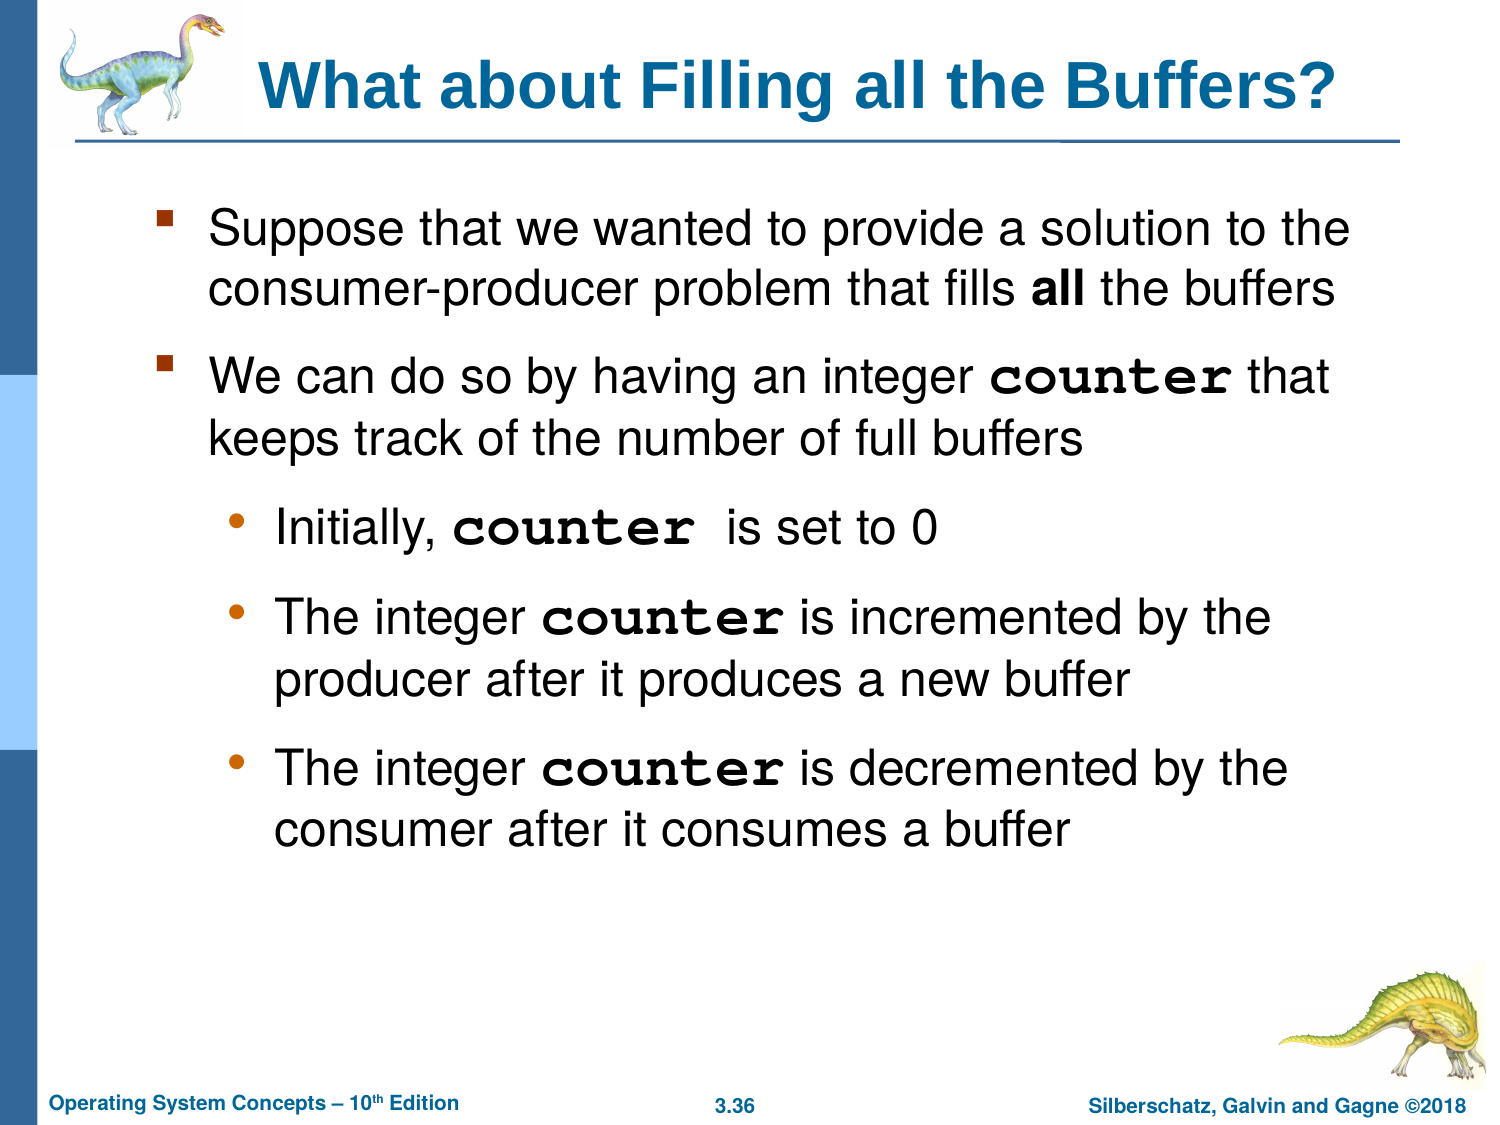

# What about Filling all the Buffers?
Suppose that we wanted to provide a solution to the consumer-producer problem that fills all the buffers
We can do so by having an integer counter that keeps track of the number of full buffers
Initially, counter is set to 0
The integer counter is incremented by the producer after it produces a new buffer
The integer counter is decremented by the consumer after it consumes a buffer